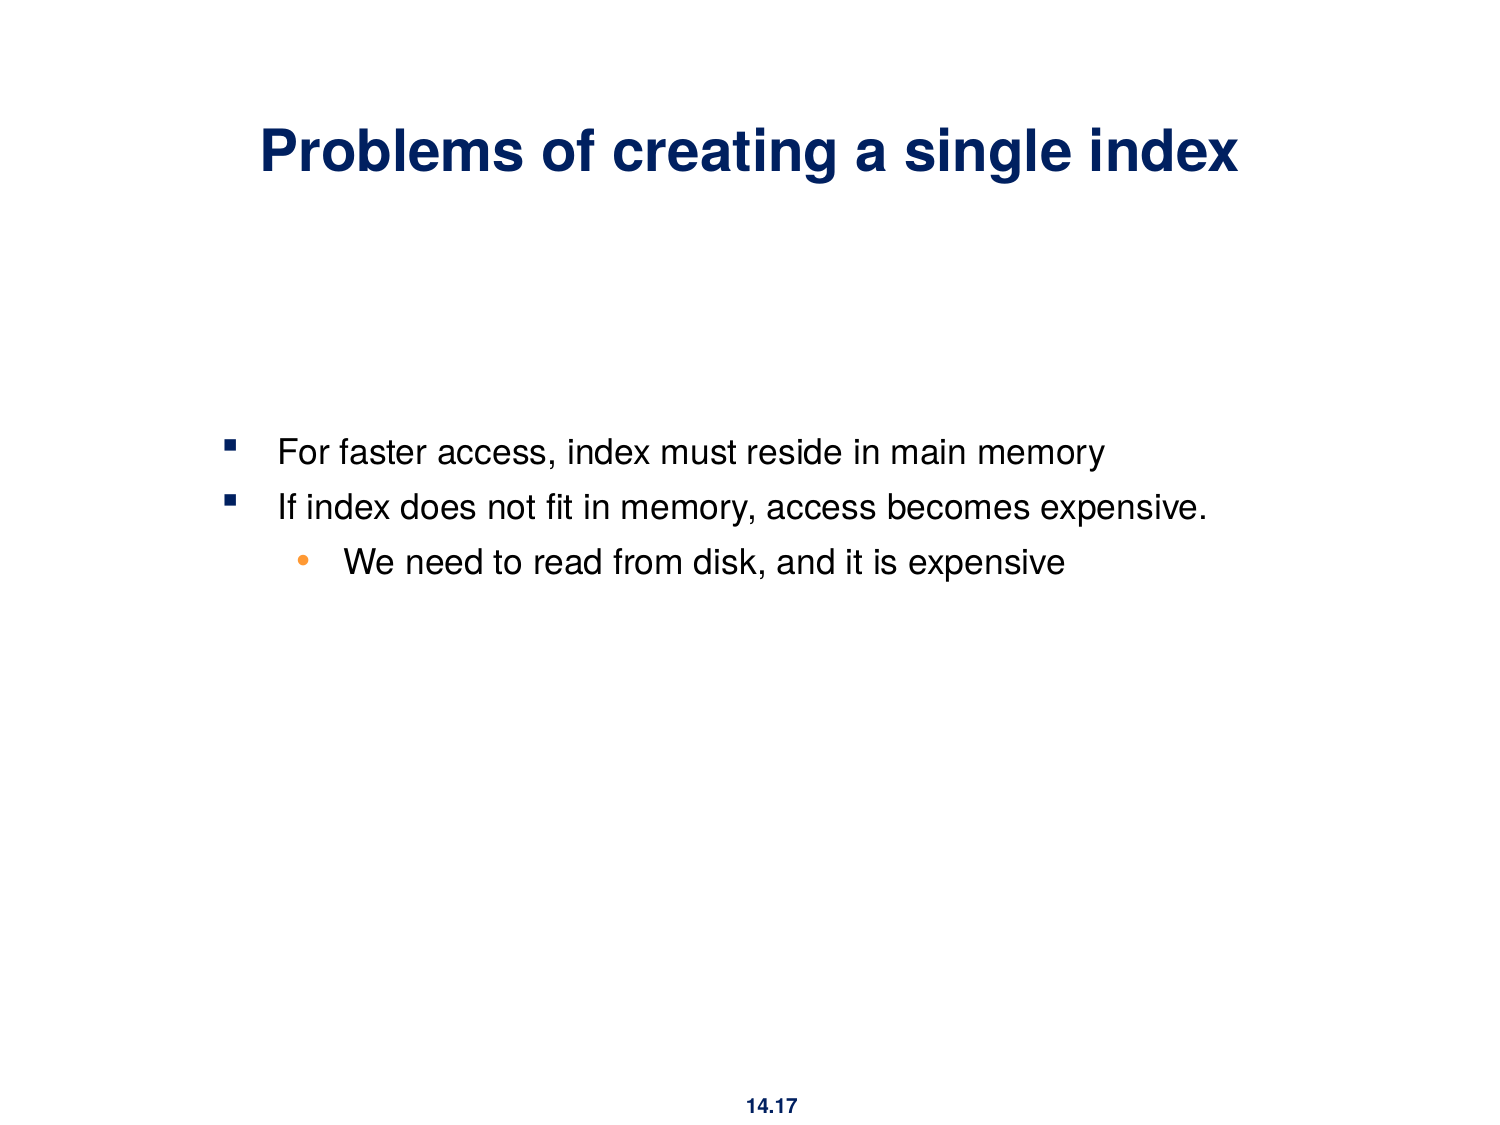

# Problems of creating a single index
For faster access, index must reside in main memory
If index does not fit in memory, access becomes expensive.
We need to read from disk, and it is expensive